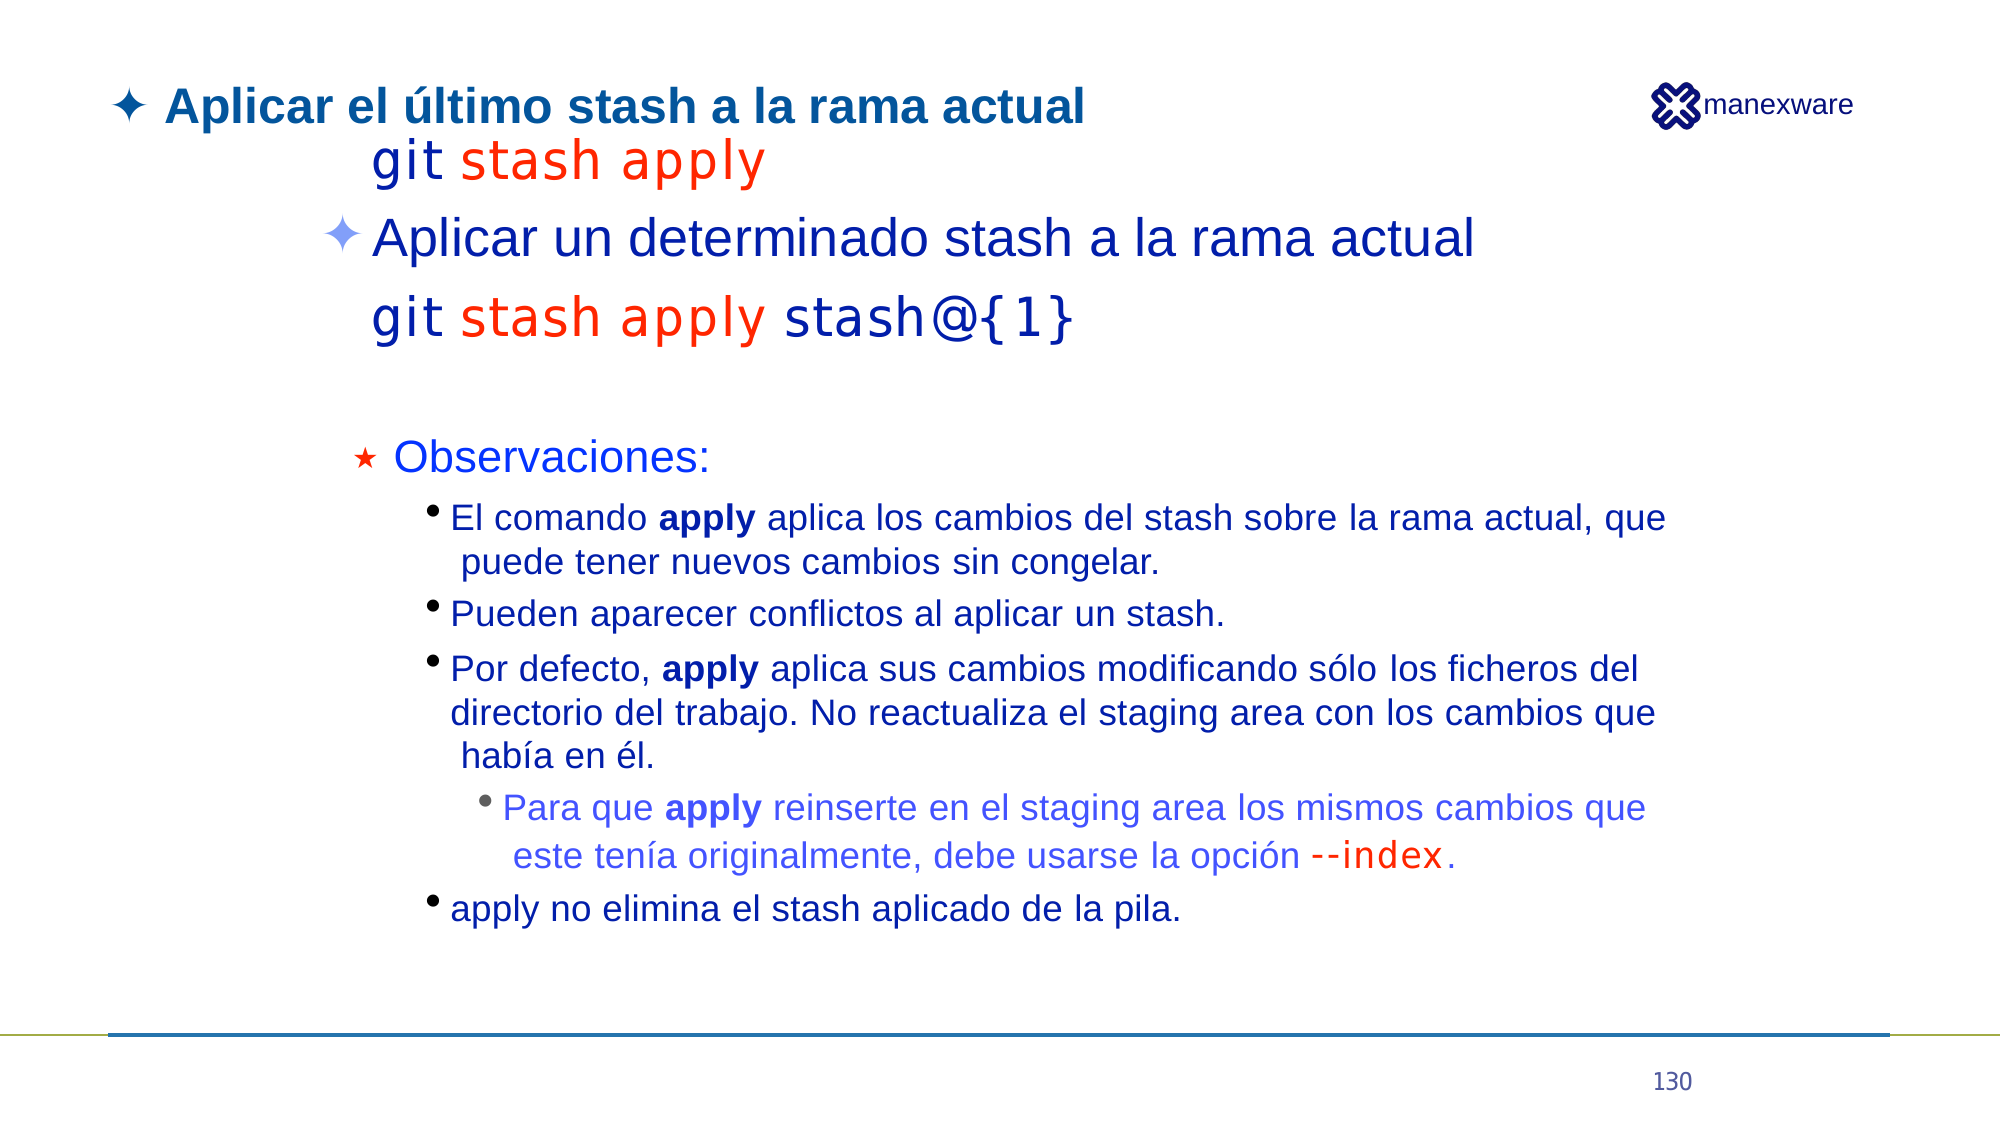

# ✦ Aplicar el último stash a la rama actual
git stash apply
Aplicar un determinado stash a la rama actual
git stash apply stash@{1}

★ Observaciones:
El comando apply aplica los cambios del stash sobre la rama actual, que  puede tener nuevos cambios sin congelar.
Pueden aparecer conflictos al aplicar un stash.
Por defecto, apply aplica sus cambios modificando sólo los ficheros del  directorio del trabajo. No reactualiza el staging area con los cambios que  había en él.
Para que apply reinserte en el staging area los mismos cambios que  este tenía originalmente, debe usarse la opción --index.
apply no elimina el stash aplicado de la pila.
130